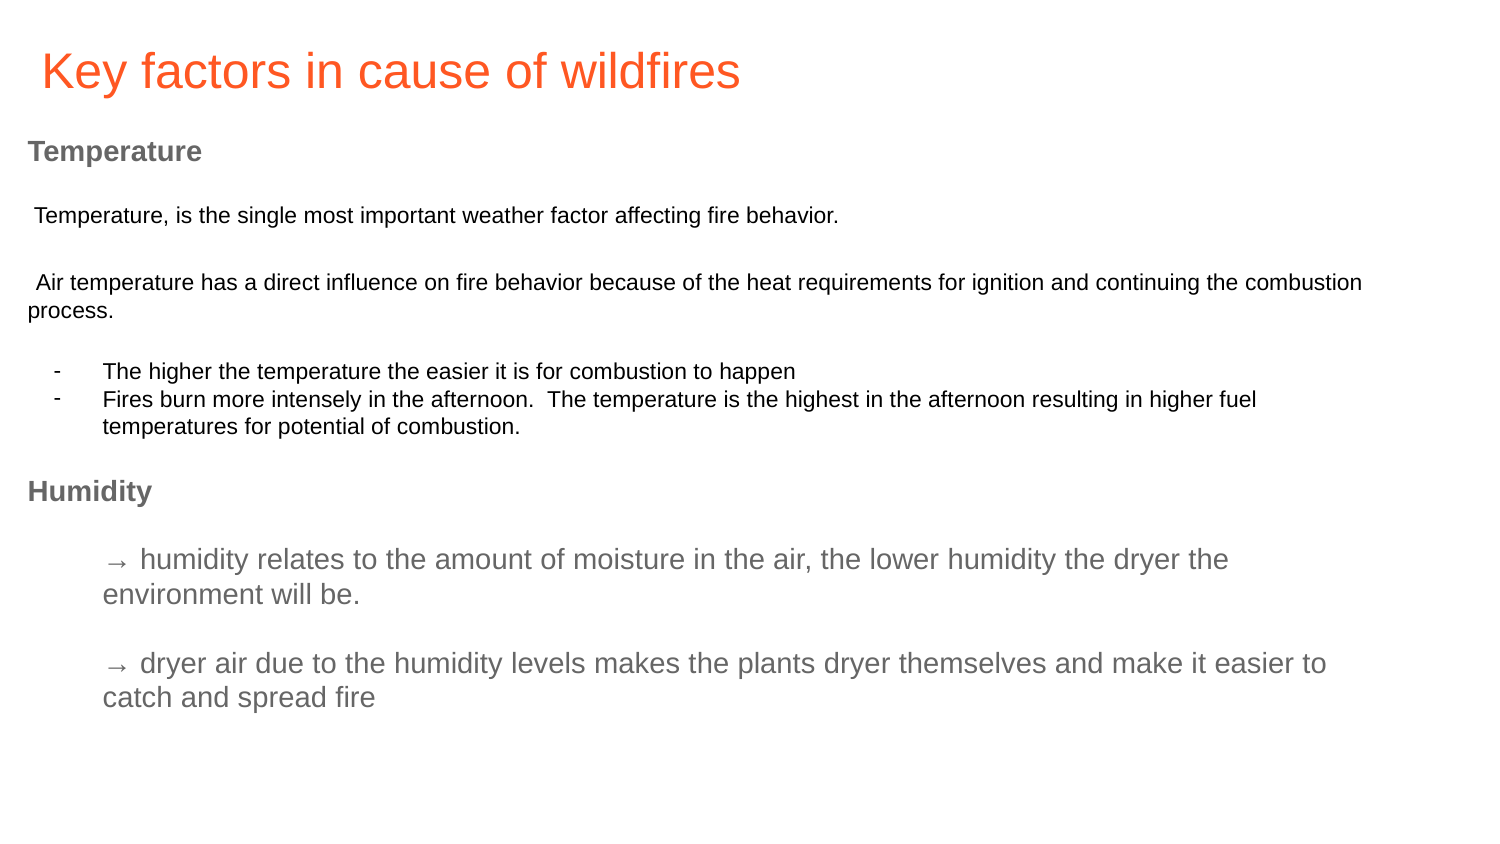

# Key factors in cause of wildfires
Temperature
 Temperature, is the single most important weather factor affecting fire behavior.
 Air temperature has a direct influence on fire behavior because of the heat requirements for ignition and continuing the combustion   process.
The higher the temperature the easier it is for combustion to happen
Fires burn more intensely in the afternoon.  The temperature is the highest in the afternoon resulting in higher fuel temperatures for potential of combustion.
Humidity
→ humidity relates to the amount of moisture in the air, the lower humidity the dryer the environment will be.
→ dryer air due to the humidity levels makes the plants dryer themselves and make it easier to catch and spread fire